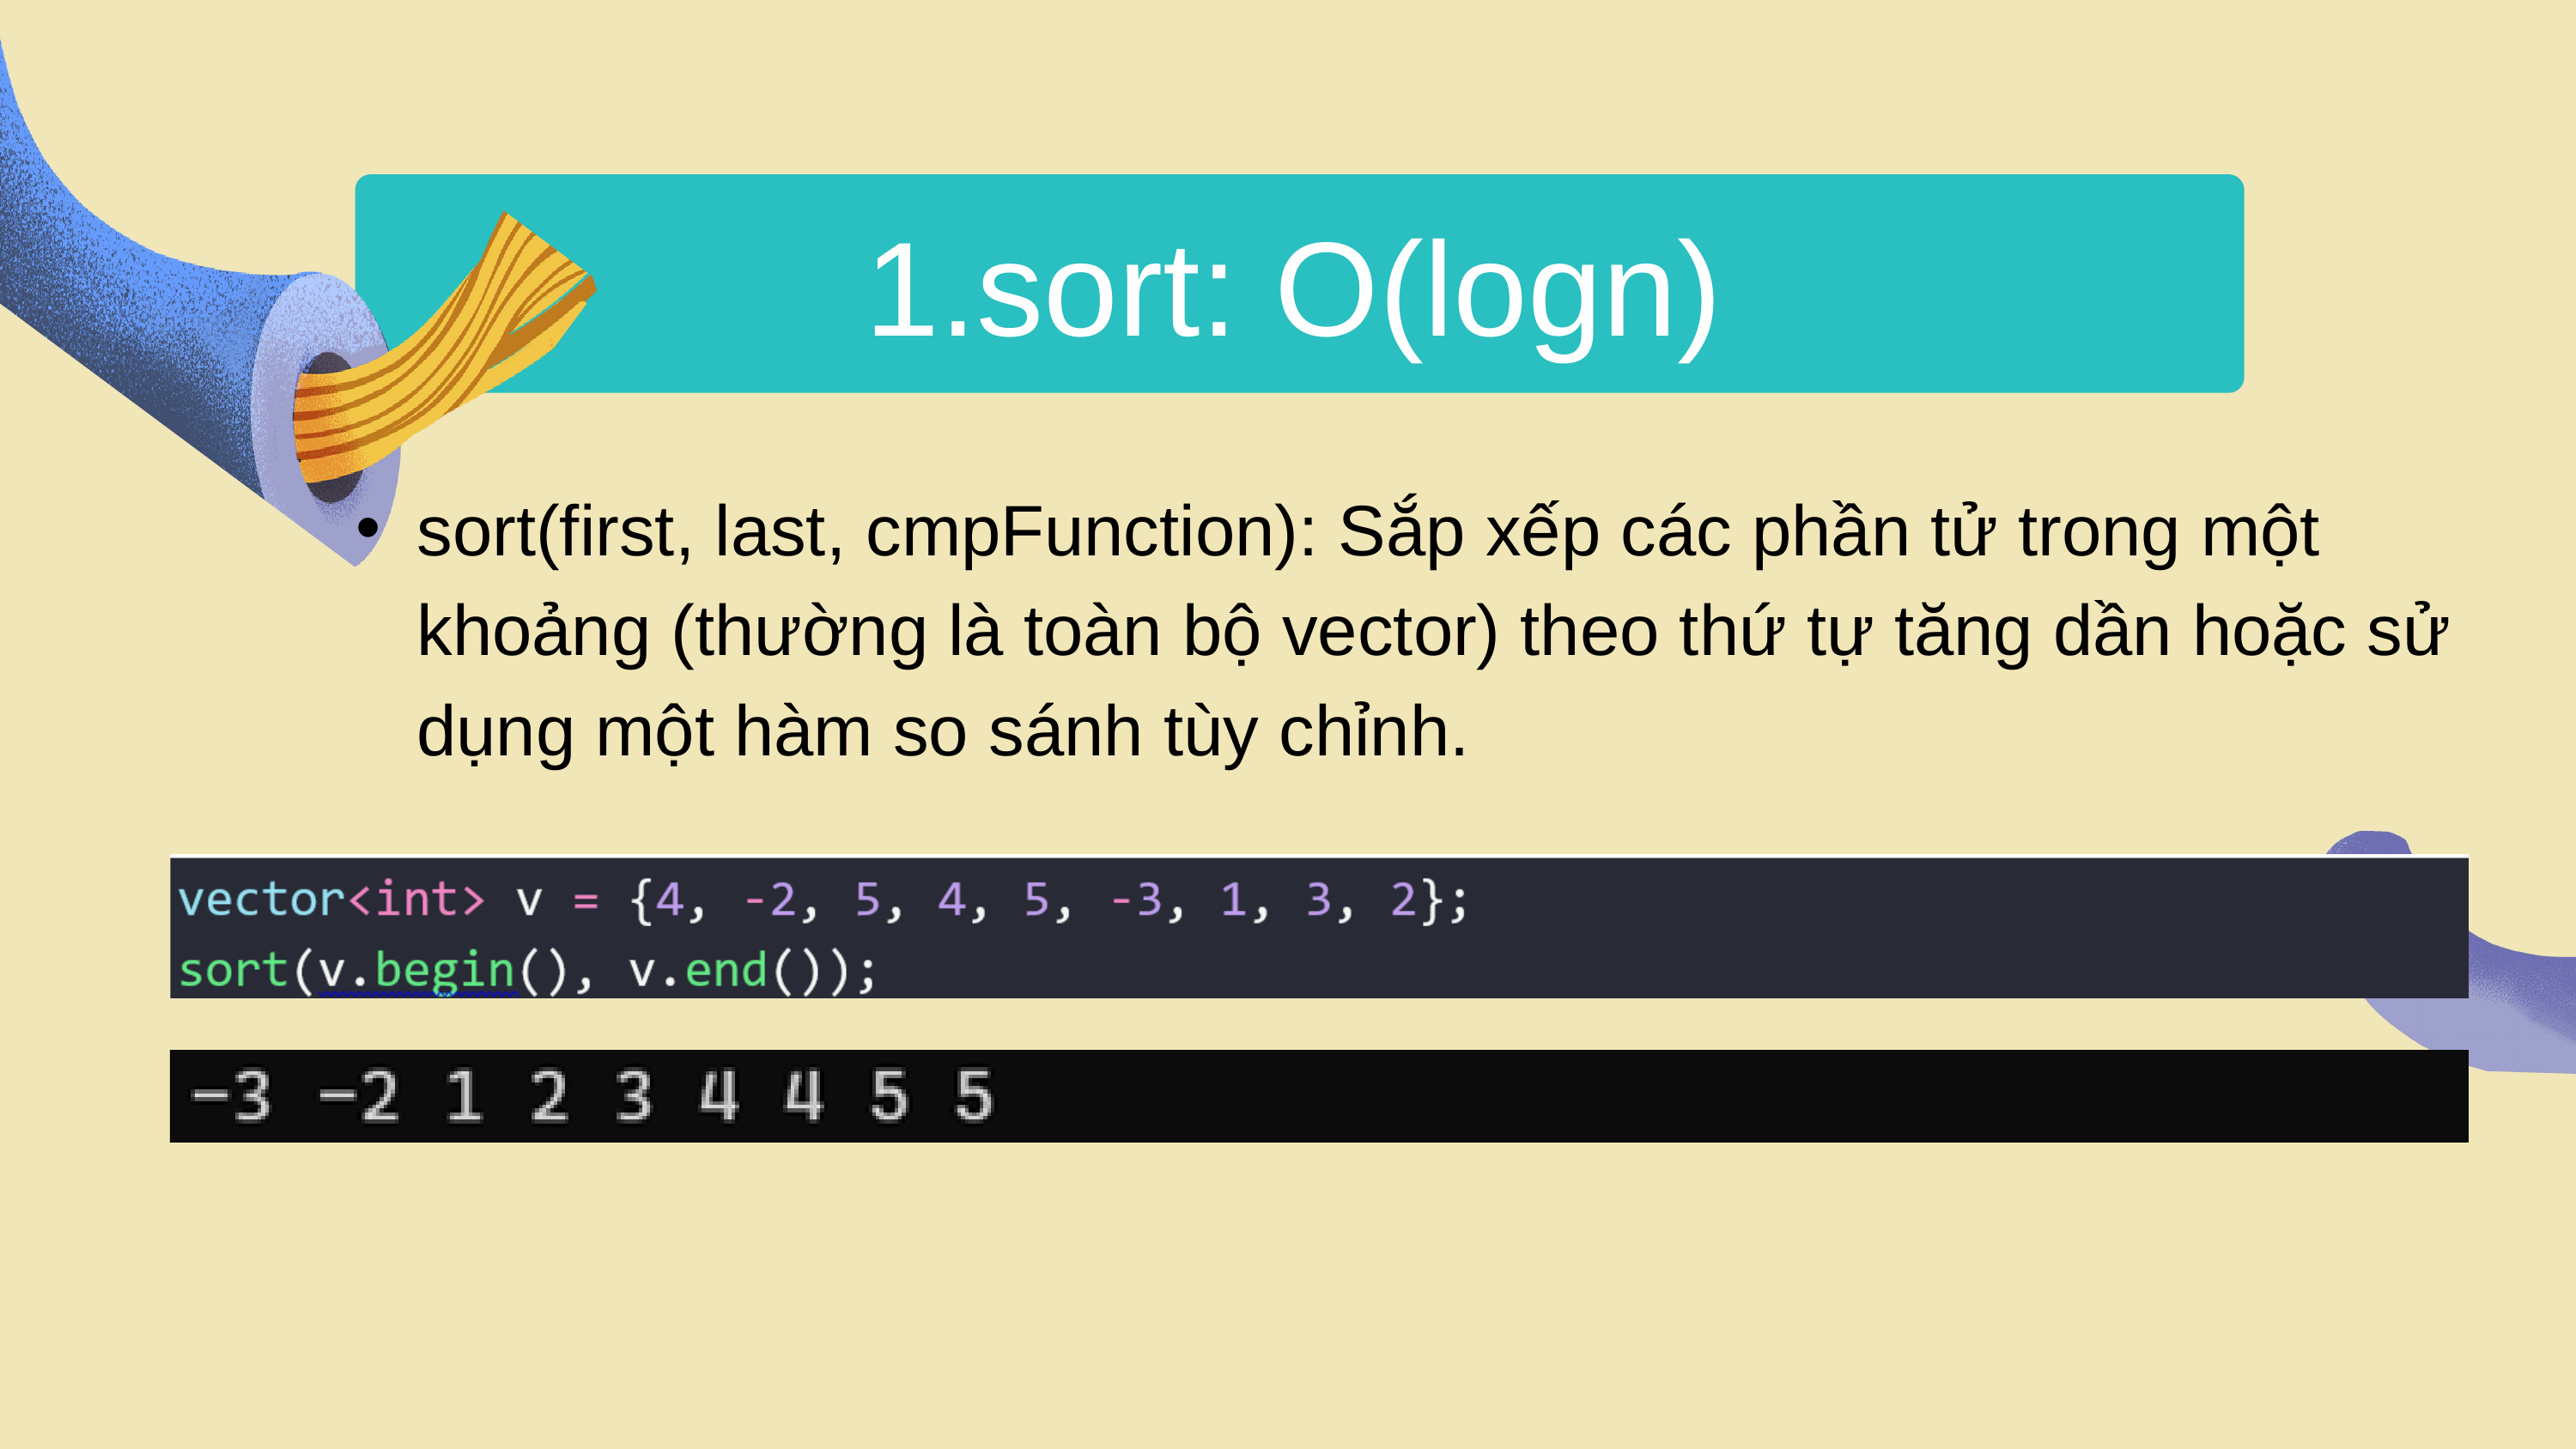

1.sort: O(logn)

sort(first, last, cmpFunction): Sắp xếp các phần tử trong một khoảng (thường là toàn bộ vector) theo thứ tự tăng dần hoặc sử dụng một hàm so sánh tùy chỉnh.